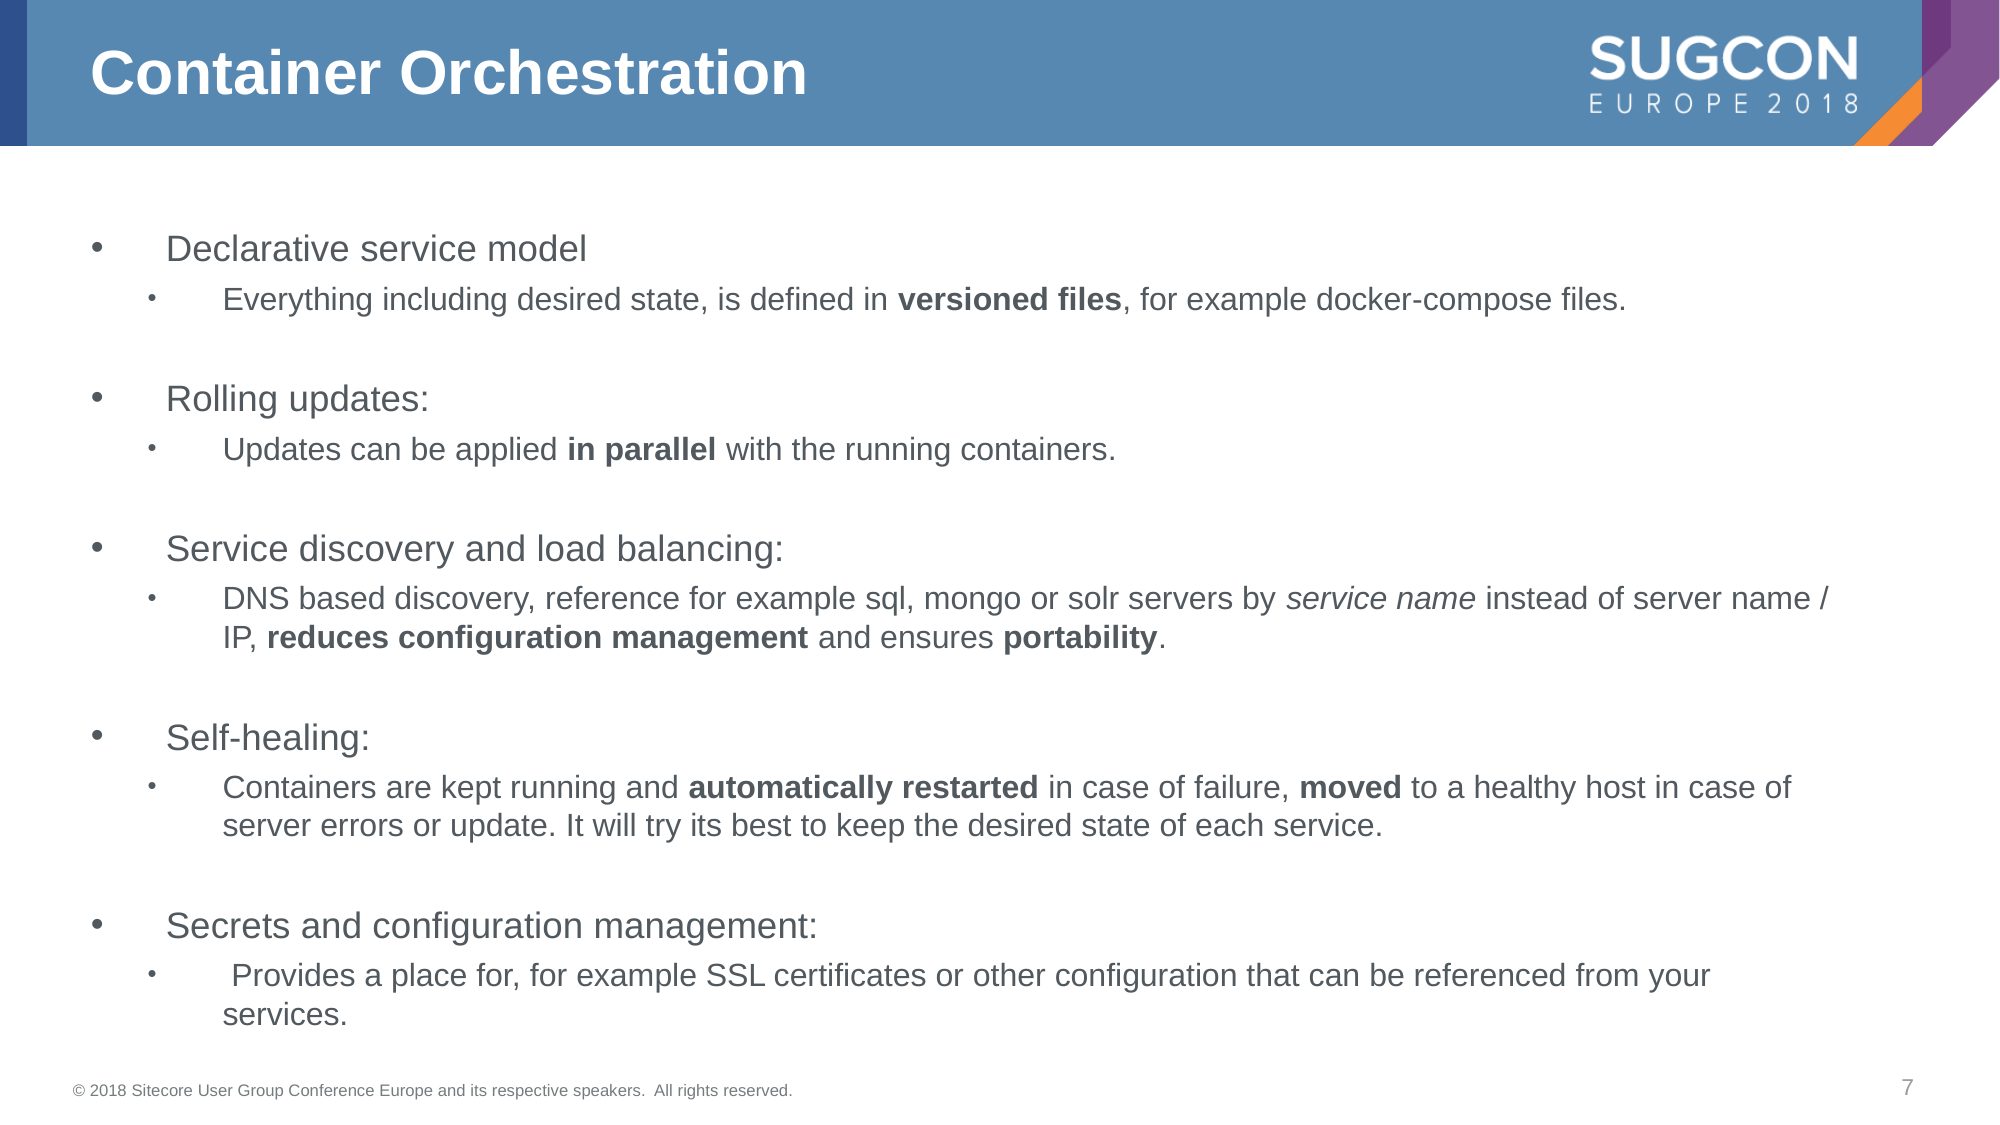

Container Orchestration
Declarative service model
Everything including desired state, is defined in versioned files, for example docker-compose files.
Rolling updates:
Updates can be applied in parallel with the running containers.
Service discovery and load balancing:
DNS based discovery, reference for example sql, mongo or solr servers by service name instead of server name / IP, reduces configuration management and ensures portability.
Self-healing:
Containers are kept running and automatically restarted in case of failure, moved to a healthy host in case of server errors or update. It will try its best to keep the desired state of each service.
Secrets and configuration management:
 Provides a place for, for example SSL certificates or other configuration that can be referenced from your services.

7